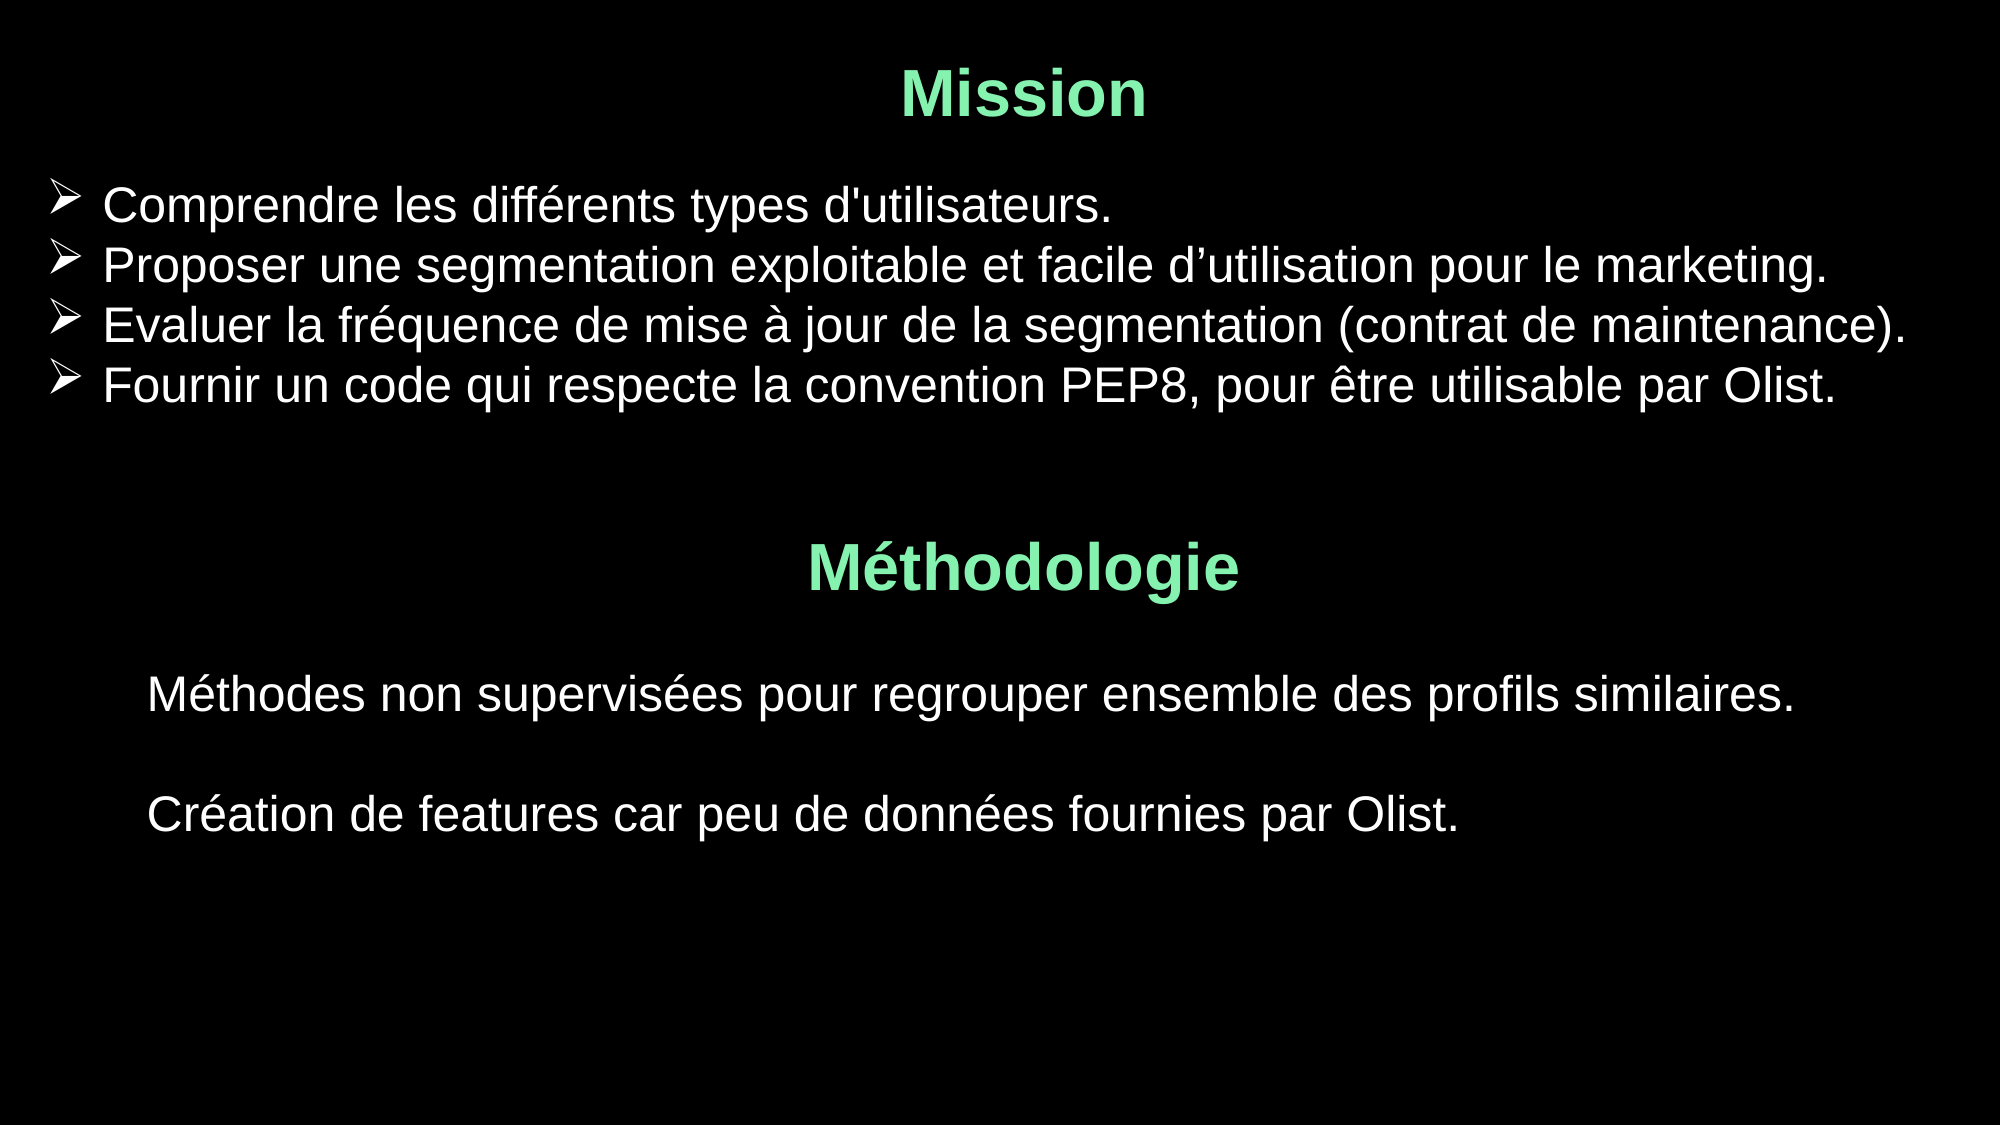

Mission
Comprendre les différents types d'utilisateurs.
Proposer une segmentation exploitable et facile d’utilisation pour le marketing.
Evaluer la fréquence de mise à jour de la segmentation (contrat de maintenance).
Fournir un code qui respecte la convention PEP8, pour être utilisable par Olist.

Méthodologie

Méthodes non supervisées pour regrouper ensemble des profils similaires.

Création de features car peu de données fournies par Olist.